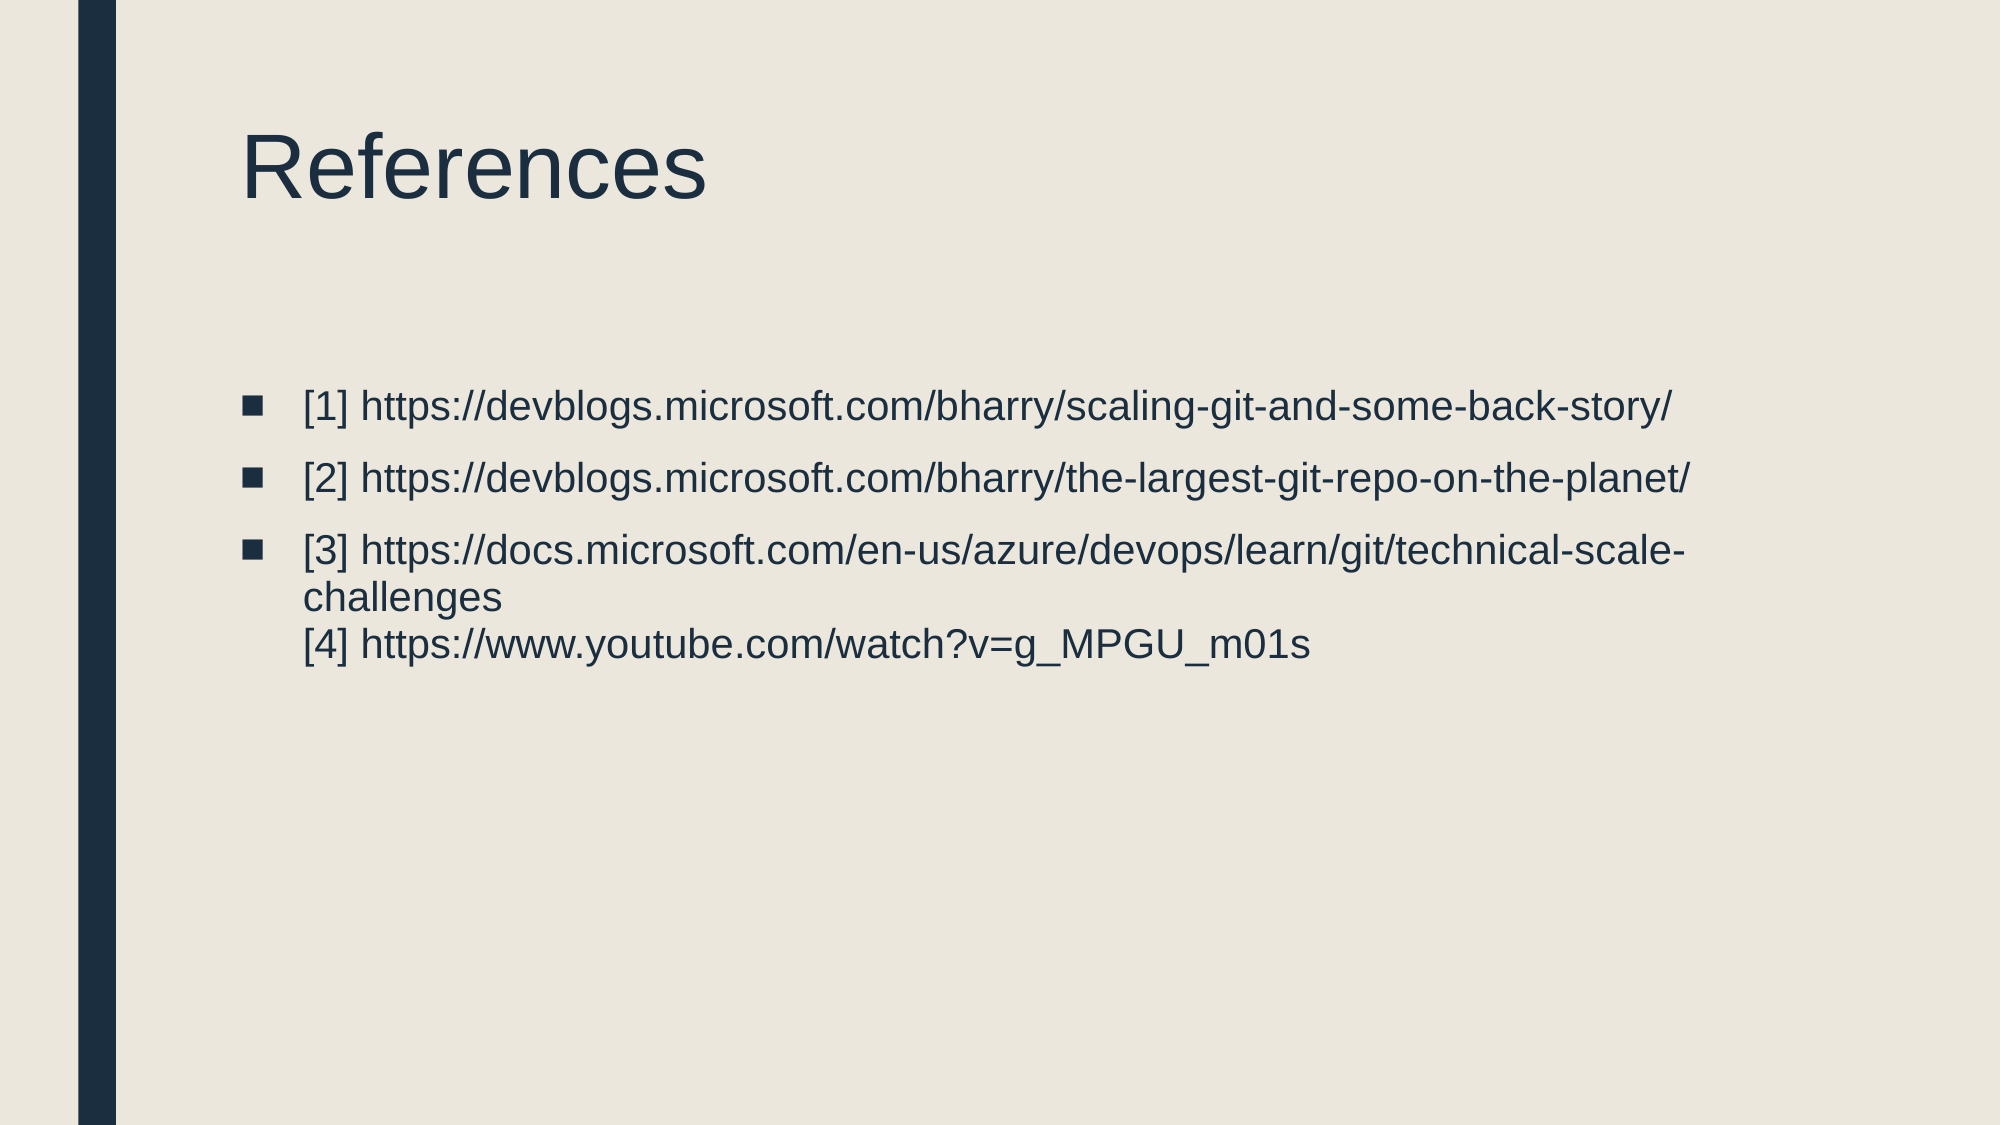

# References
[1] https://devblogs.microsoft.com/bharry/scaling-git-and-some-back-story/
[2] https://devblogs.microsoft.com/bharry/the-largest-git-repo-on-the-planet/
[3] https://docs.microsoft.com/en-us/azure/devops/learn/git/technical-scale-challenges
[4] https://www.youtube.com/watch?v=g_MPGU_m01s